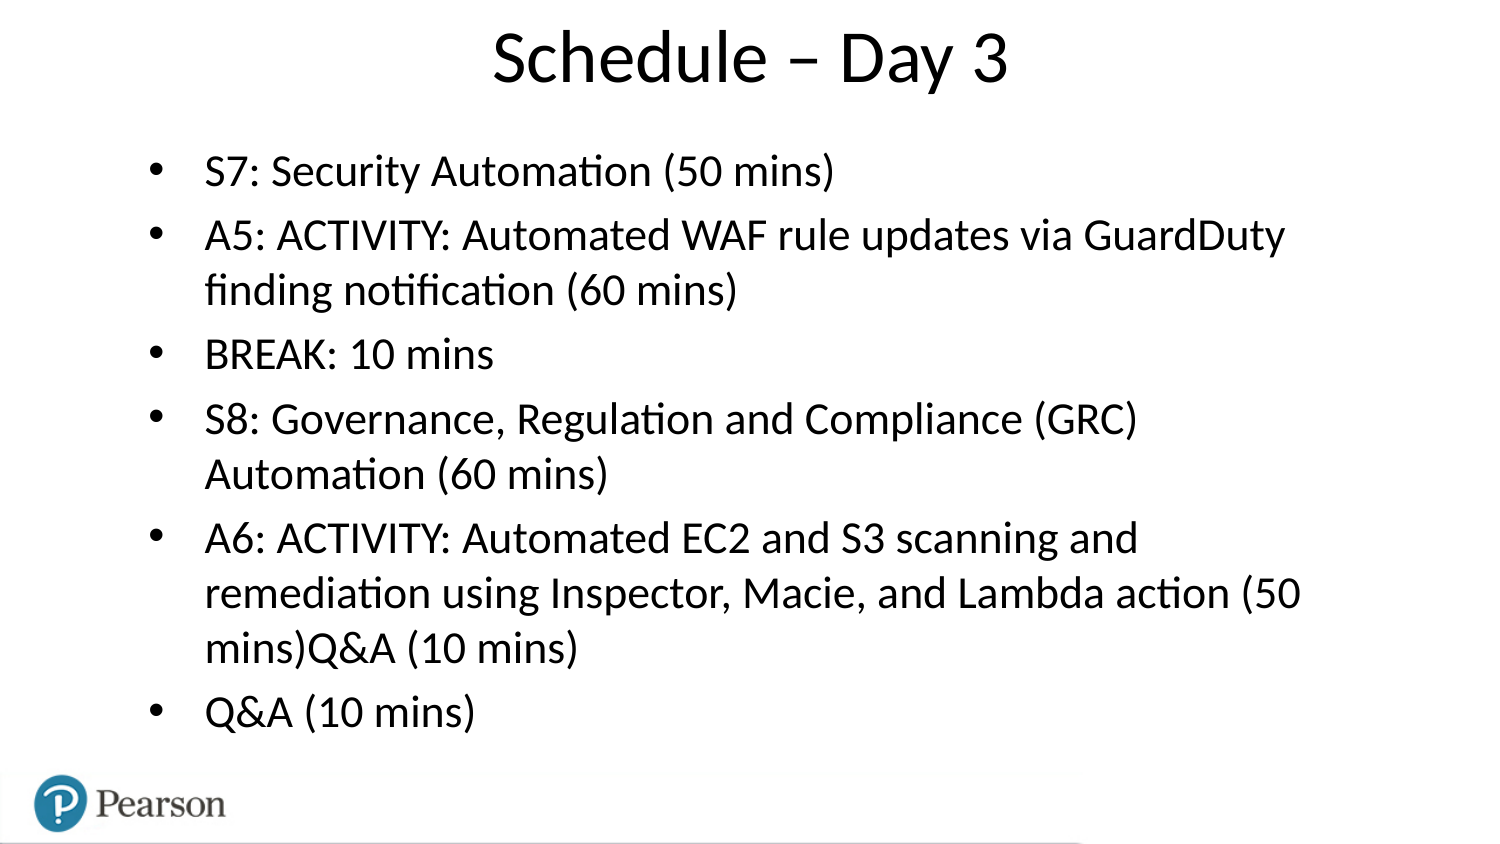

Schedule – Day 3
S7: Security Automation (50 mins)
A5: ACTIVITY: Automated WAF rule updates via GuardDuty finding notification (60 mins)
BREAK: 10 mins
S8: Governance, Regulation and Compliance (GRC) Automation (60 mins)
A6: ACTIVITY: Automated EC2 and S3 scanning and remediation using Inspector, Macie, and Lambda action (50 mins)Q&A (10 mins)
Q&A (10 mins)